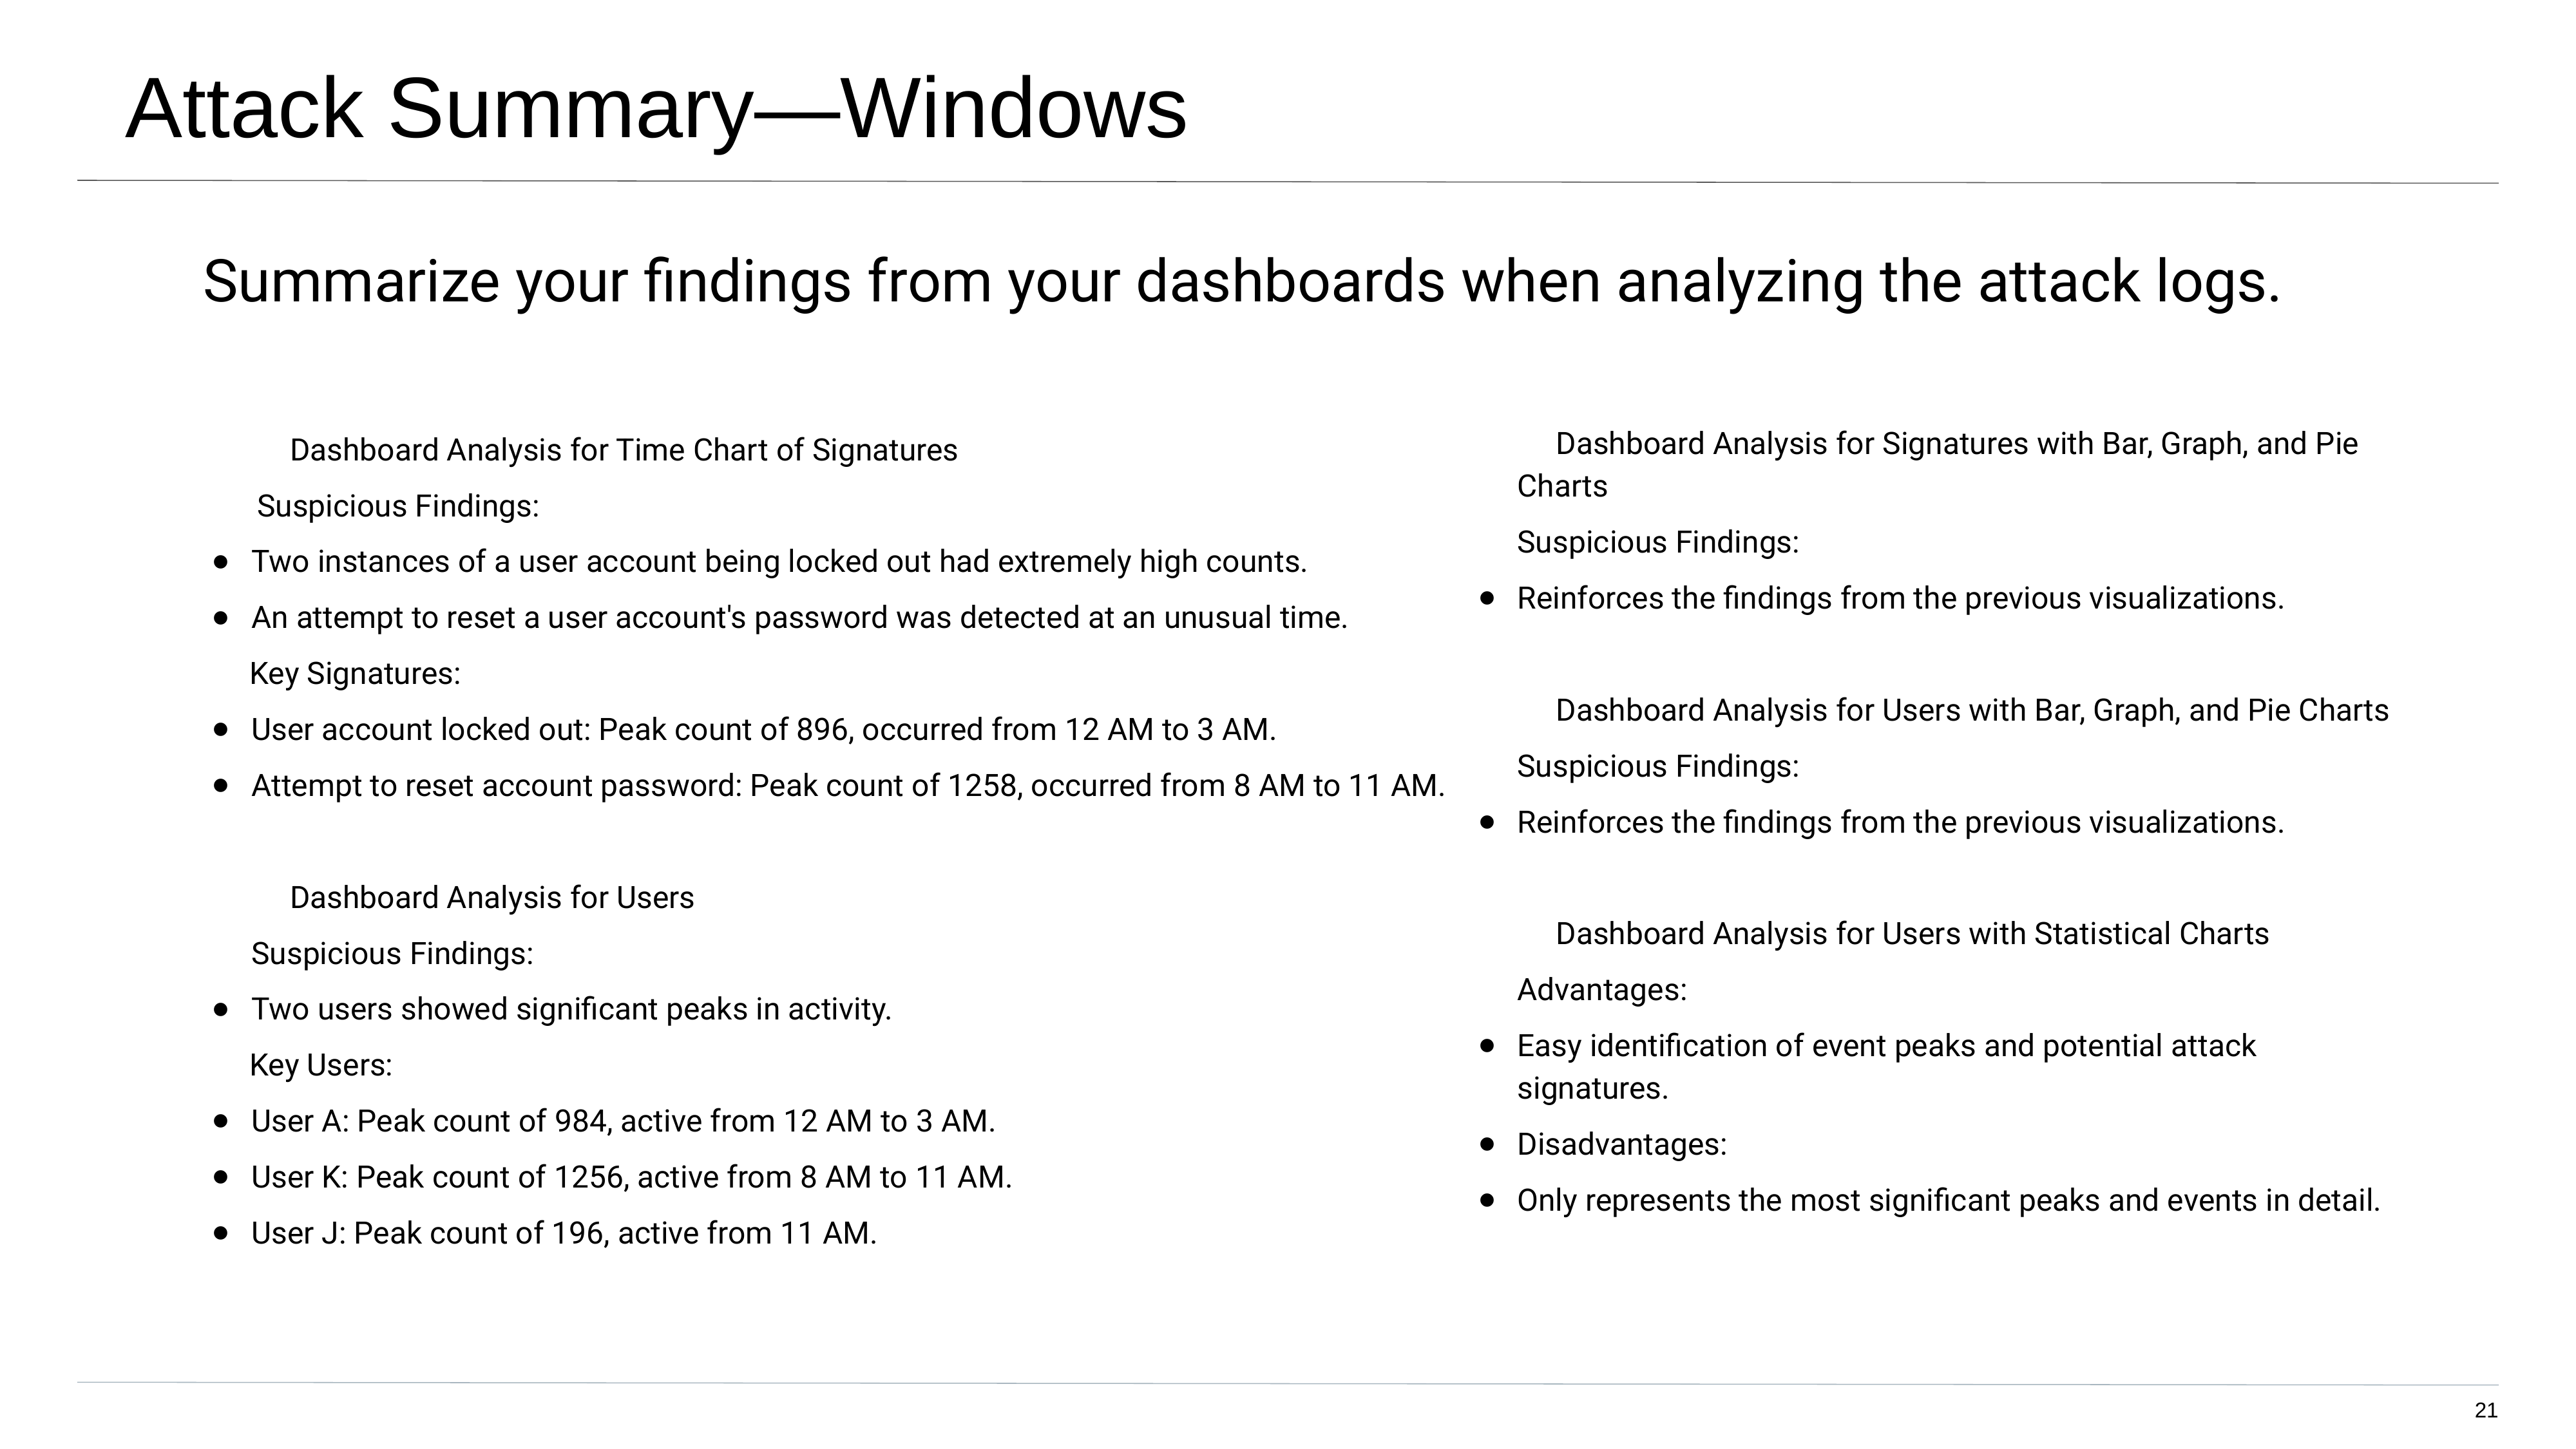

# Attack Summary—Windows
Summarize your findings from your dashboards when analyzing the attack logs.

     Dashboard Analysis for Time Chart of Signatures
       Suspicious Findings:
Two instances of a user account being locked out had extremely high counts.
An attempt to reset a user account's password was detected at an unusual time.
      Key Signatures:
User account locked out: Peak count of 896, occurred from 12 AM to 3 AM.
Attempt to reset account password: Peak count of 1258, occurred from 8 AM to 11 AM.

     Dashboard Analysis for Users
Suspicious Findings:
Two users showed significant peaks in activity.
      Key Users:
User A: Peak count of 984, active from 12 AM to 3 AM.
User K: Peak count of 1256, active from 8 AM to 11 AM.
User J: Peak count of 196, active from 11 AM.

     Dashboard Analysis for Signatures with Bar, Graph, and Pie Charts
Suspicious Findings:
Reinforces the findings from the previous visualizations.

     Dashboard Analysis for Users with Bar, Graph, and Pie Charts
Suspicious Findings:
Reinforces the findings from the previous visualizations.

     Dashboard Analysis for Users with Statistical Charts
Advantages:
Easy identification of event peaks and potential attack signatures.
Disadvantages:
Only represents the most significant peaks and events in detail.

21